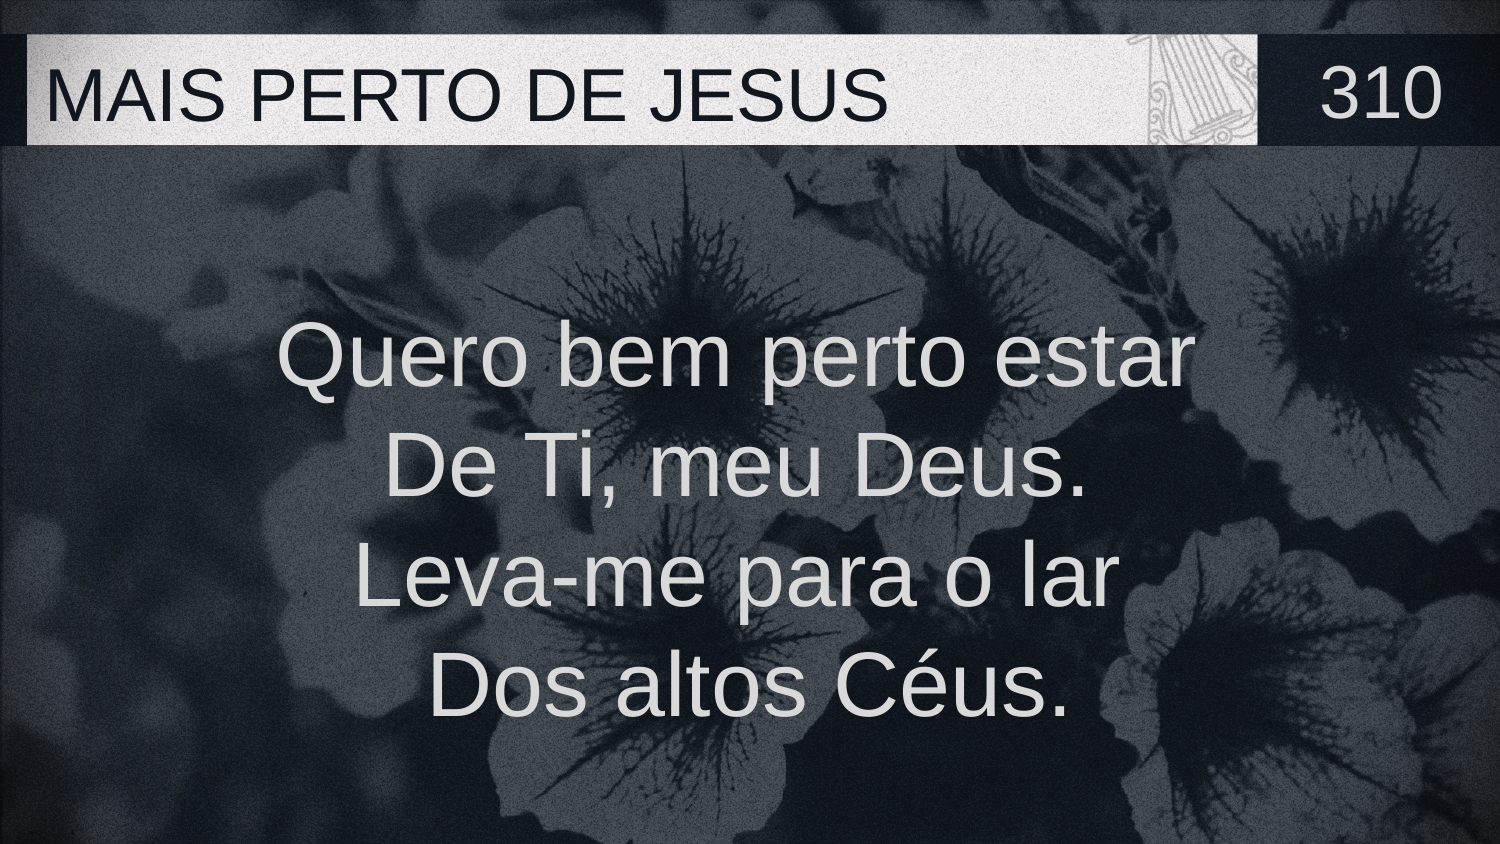

# MAIS PERTO DE JESUS
310
Quero bem perto estar
De Ti, meu Deus.
Leva-me para o lar
Dos altos Céus.